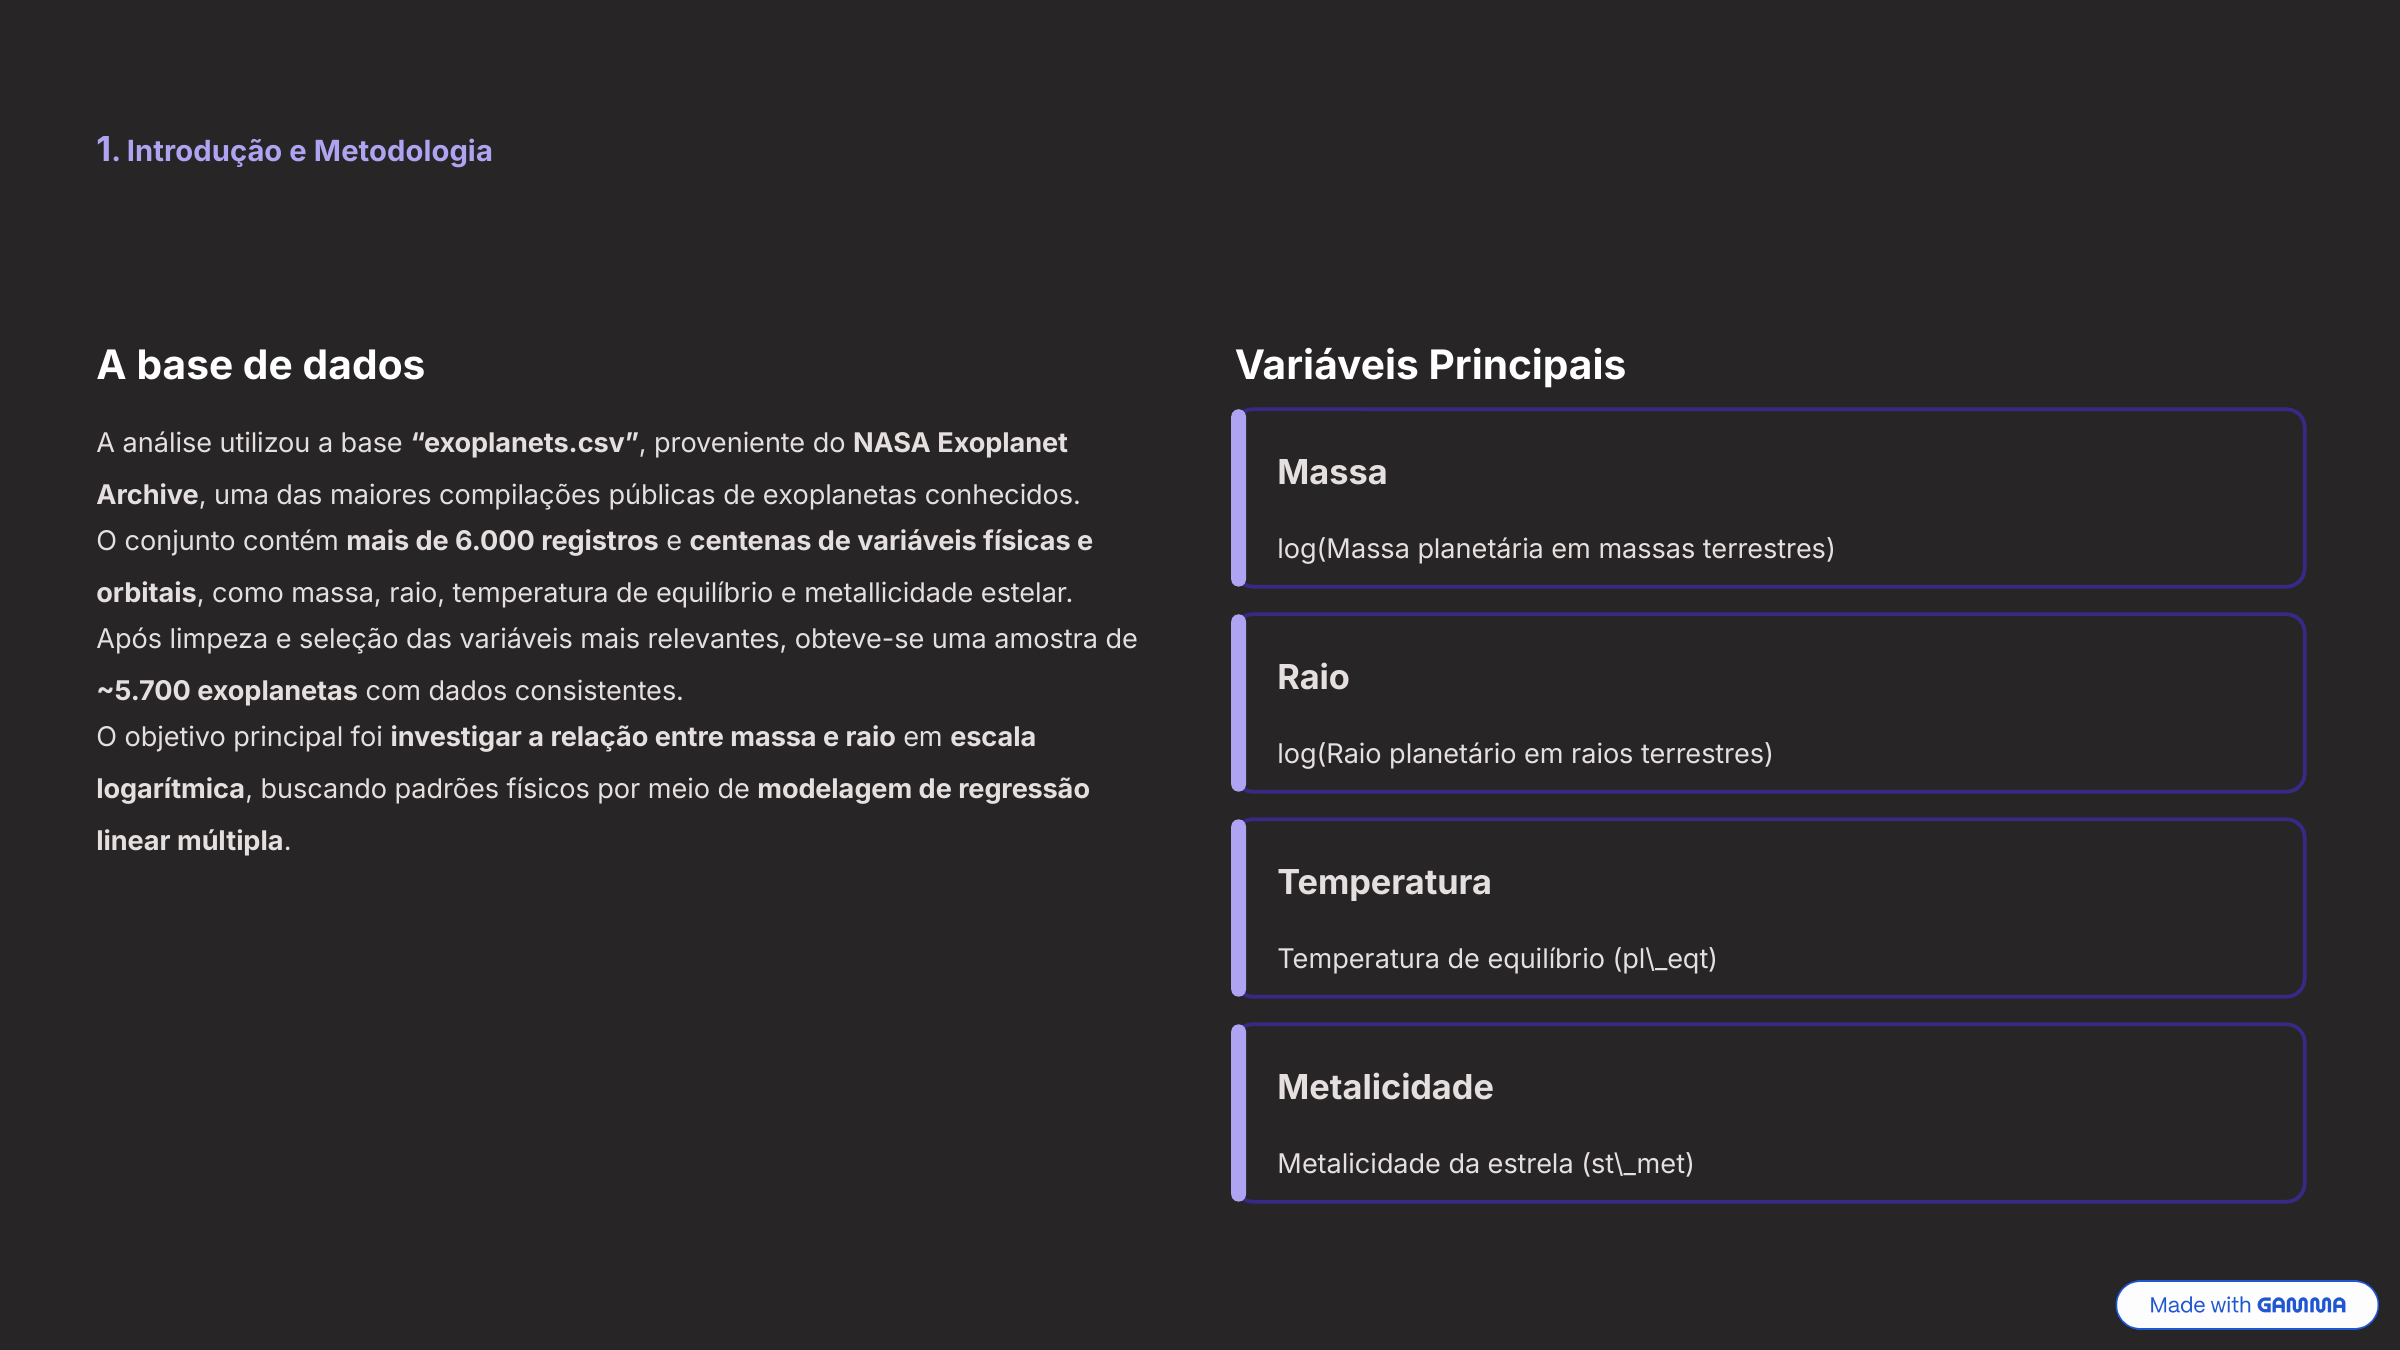

1. Introdução e Metodologia

A base de dados
Variáveis Principais
A análise utilizou a base “exoplanets.csv”, proveniente do NASA Exoplanet Archive, uma das maiores compilações públicas de exoplanetas conhecidos.

Massa
O conjunto contém mais de 6.000 registros e centenas de variáveis físicas e orbitais, como massa, raio, temperatura de equilíbrio e metallicidade estelar.
log(Massa planetária em massas terrestres)
Após limpeza e seleção das variáveis mais relevantes, obteve-se uma amostra de ~5.700 exoplanetas com dados consistentes.

Raio
O objetivo principal foi investigar a relação entre massa e raio em escala logarítmica, buscando padrões físicos por meio de modelagem de regressão linear múltipla.
log(Raio planetário em raios terrestres)

Temperatura
Temperatura de equilíbrio (pl\_eqt)

Metalicidade
Metalicidade da estrela (st\_met)